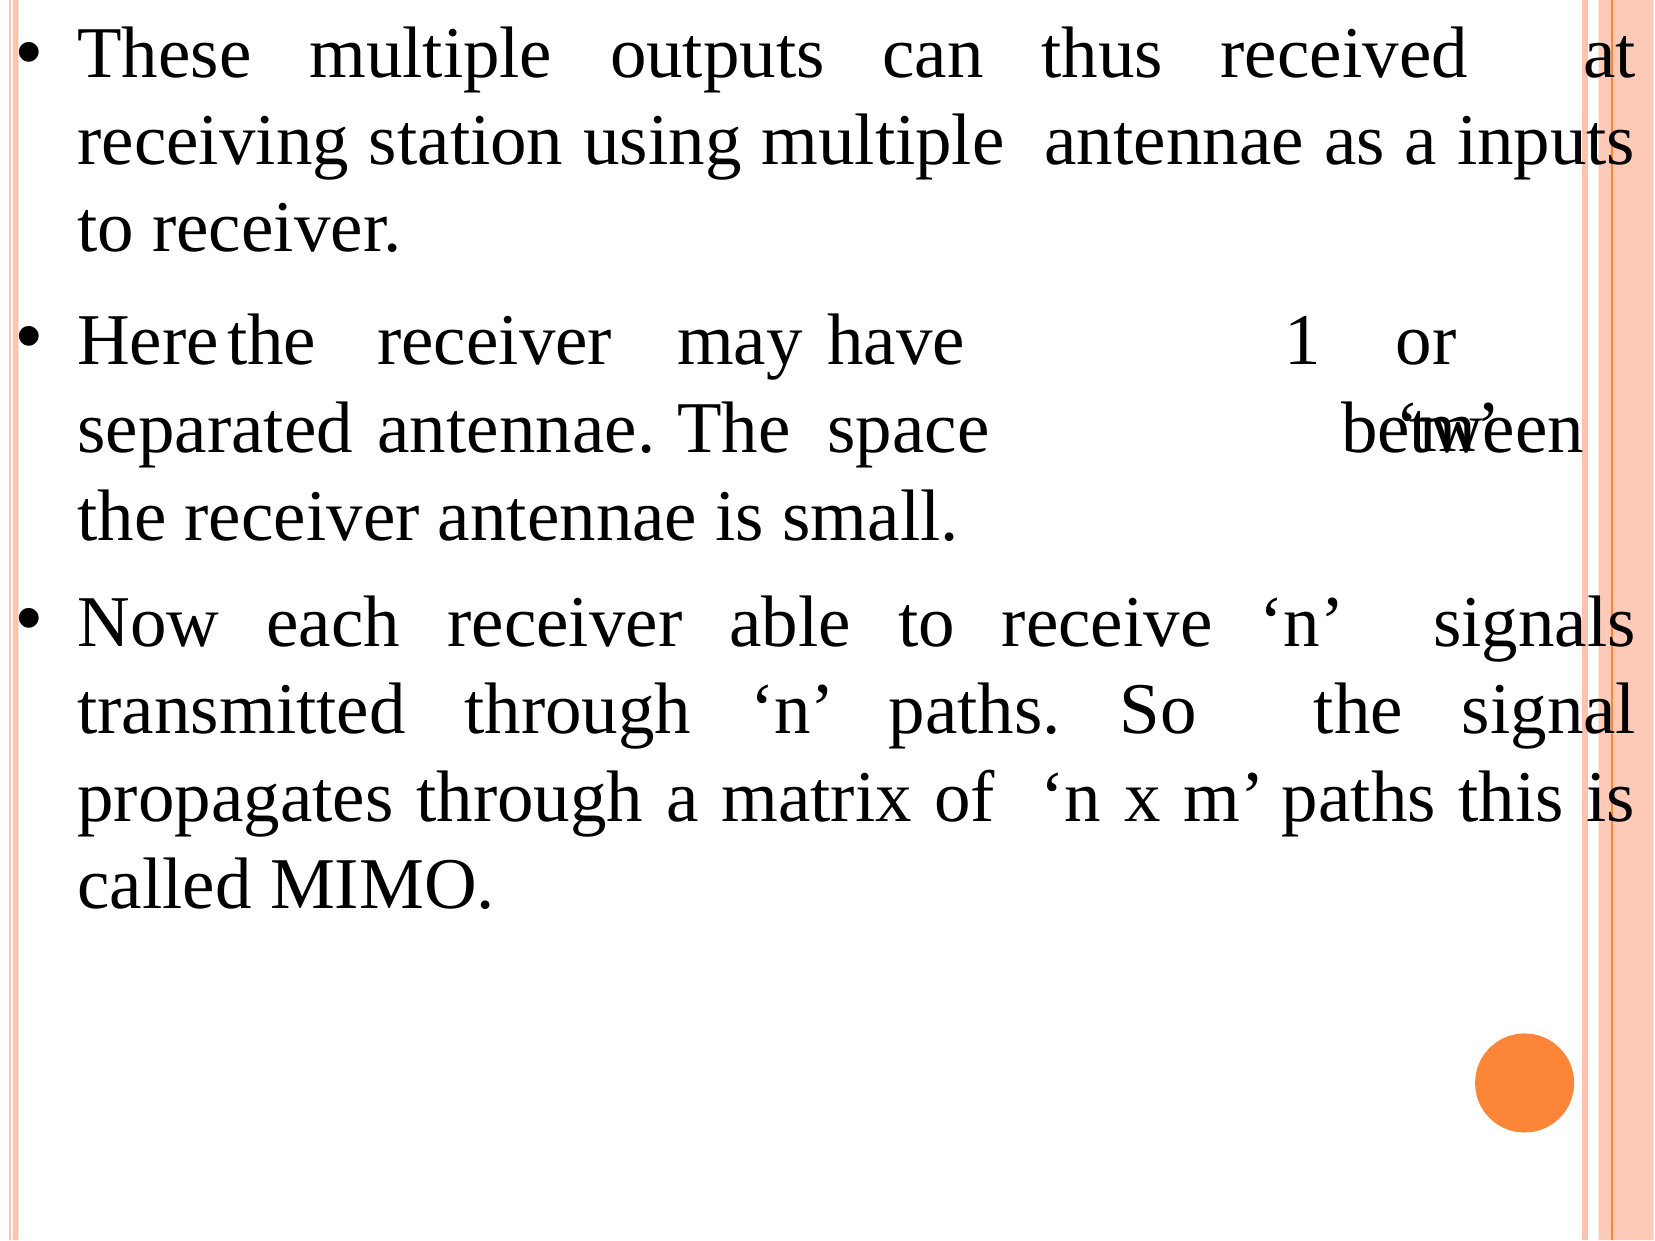

These multiple outputs can thus received  at receiving station using multiple  antennae as a inputs to receiver.
Here	the	receiver	may	have
1
or	‘m’
separated	antennae.	The	space
between
the receiver antennae is small.
Now each receiver able to receive ‘n’  signals transmitted through ‘n’ paths. So  the signal propagates through a matrix of  ‘n x m’ paths this is called MIMO.